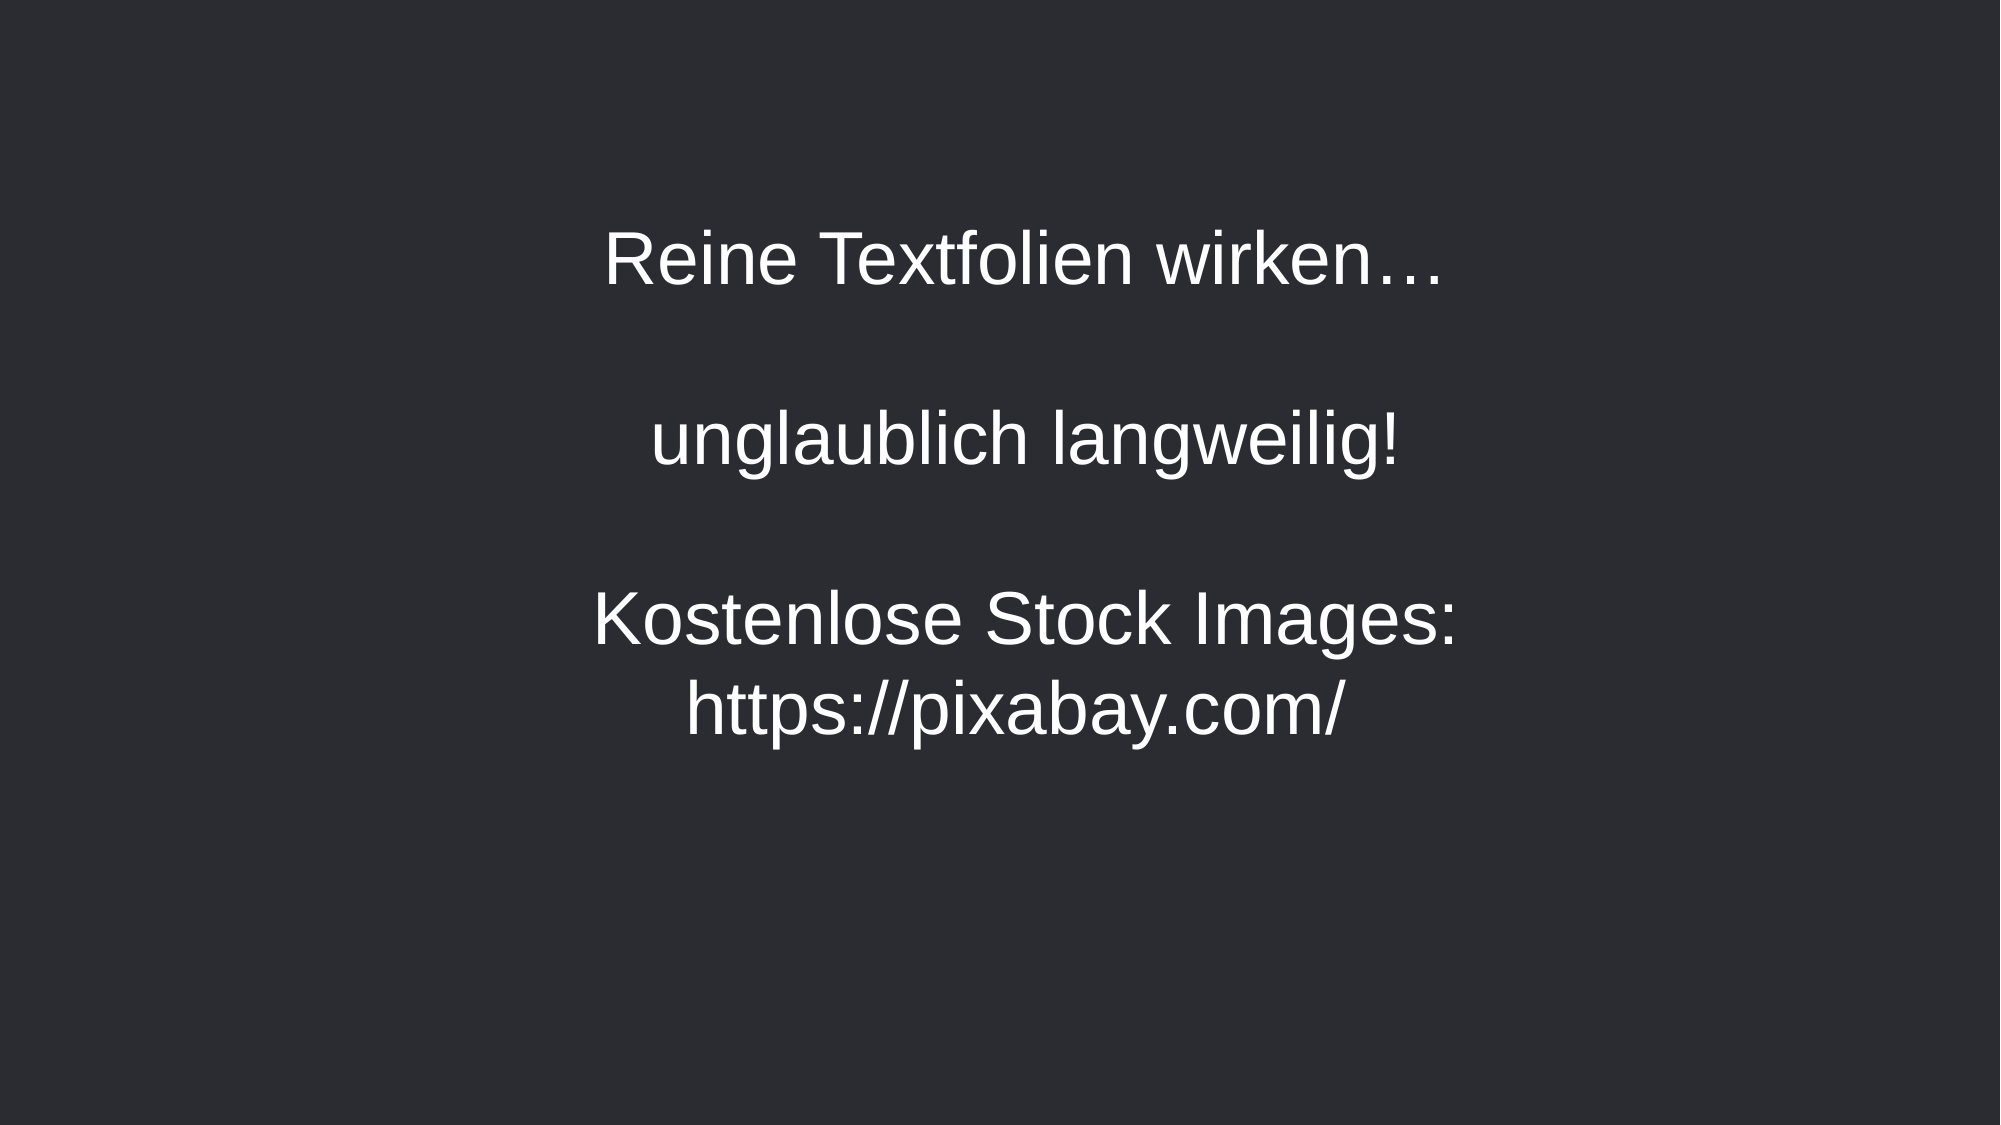

Reine Textfolien wirken…

unglaublich langweilig!

Kostenlose Stock Images:
https://pixabay.com/